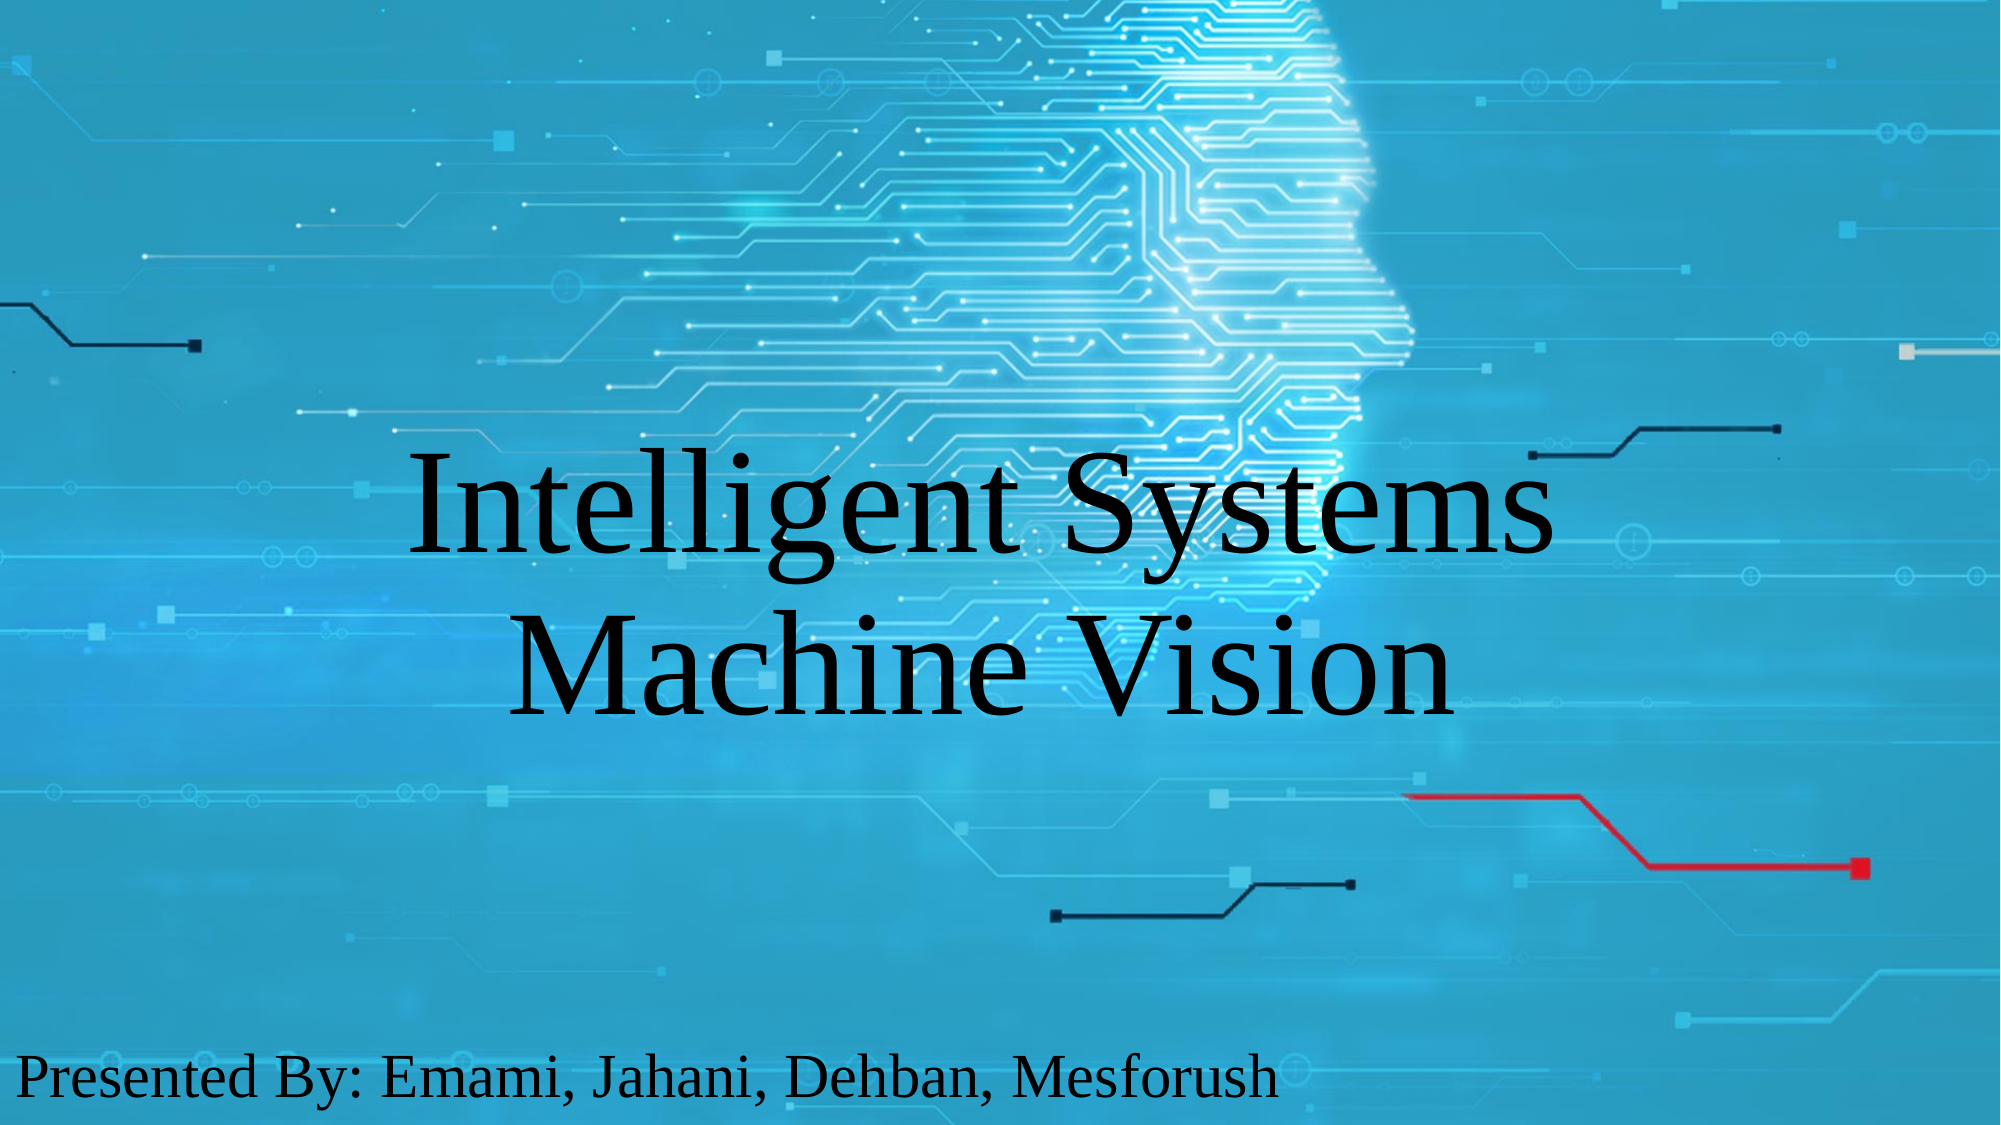

# Intelligent Systems Machine Vision

Presented By: Emami, Jahani, Dehban, Mesforush